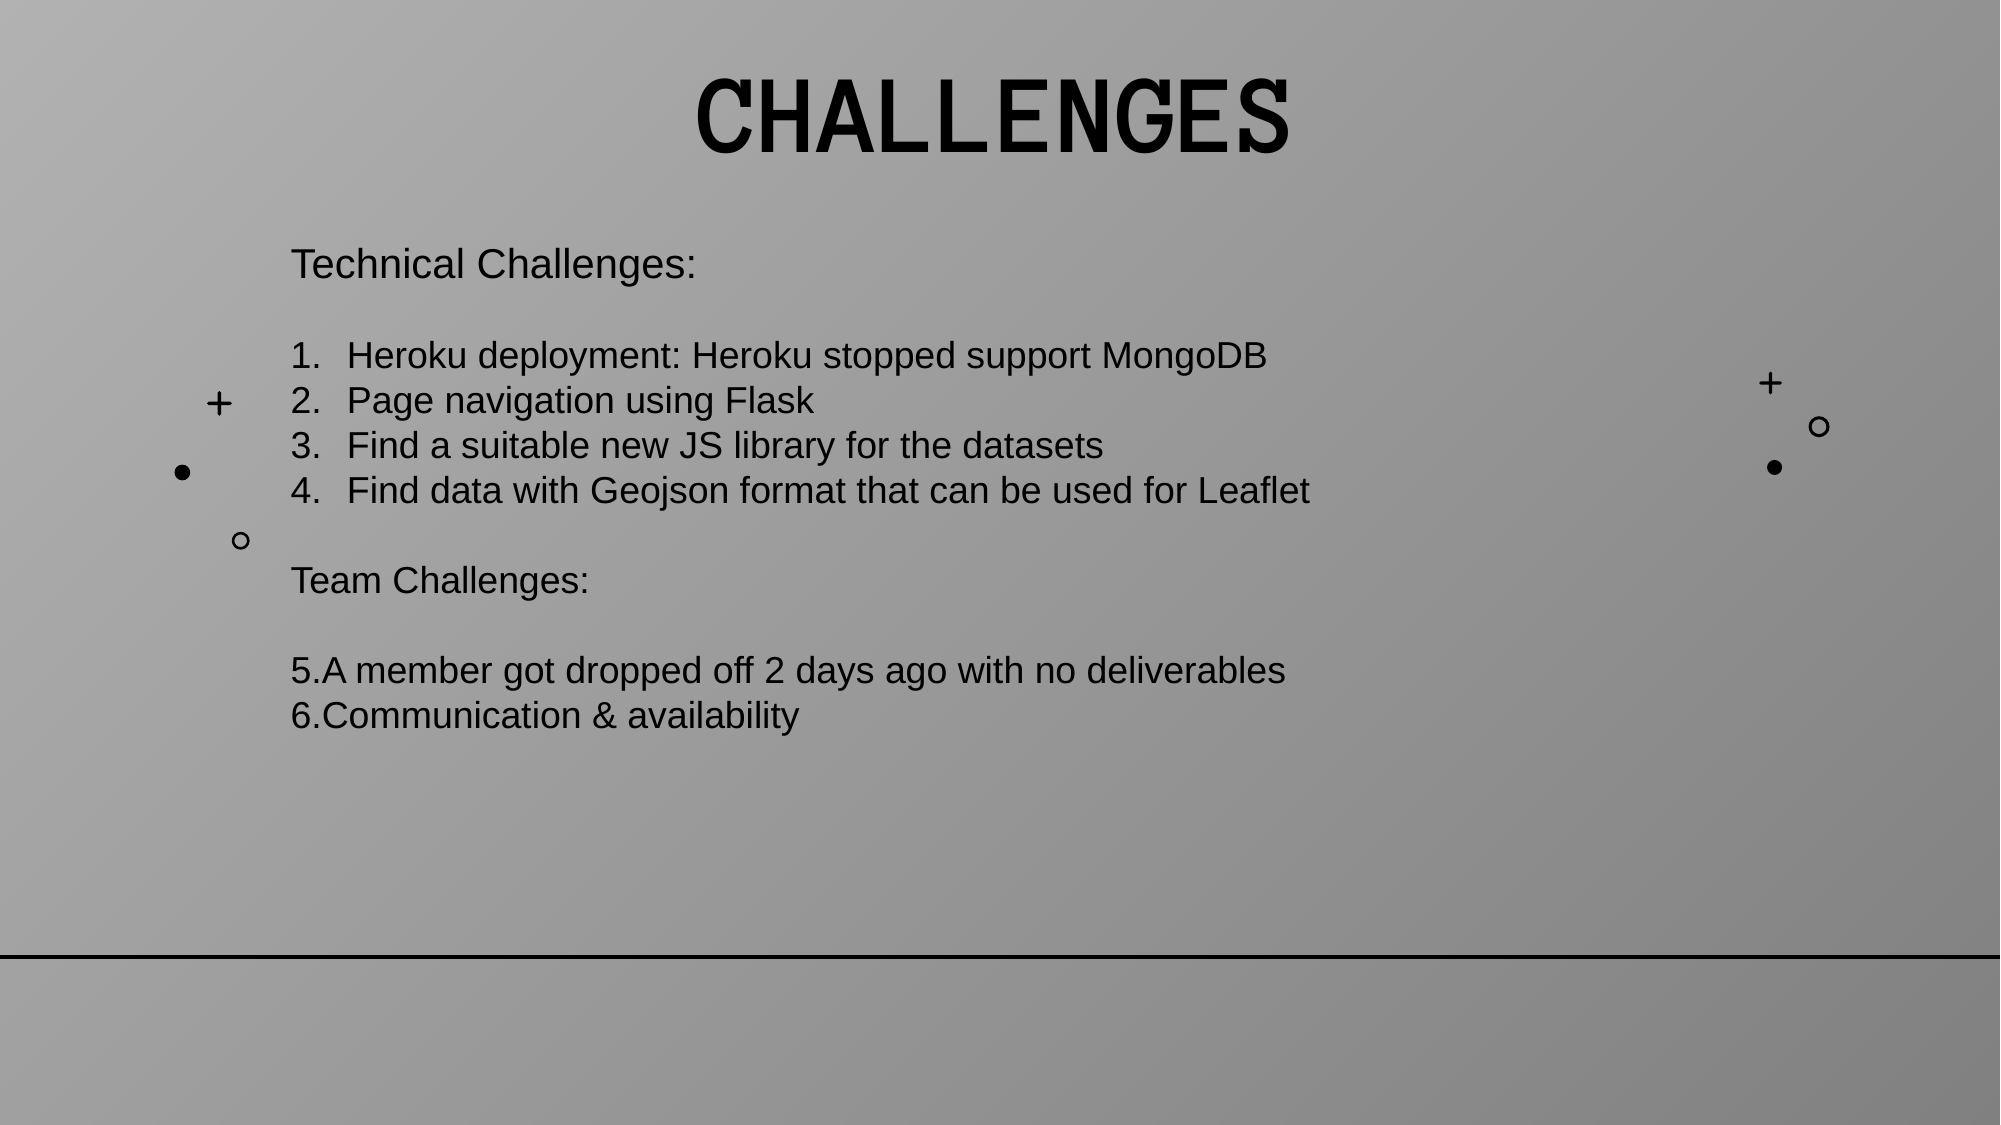

# Challenges
Technical Challenges:

Heroku deployment: Heroku stopped support MongoDB
Page navigation using Flask
Find a suitable new JS library for the datasets
Find data with Geojson format that can be used for Leaflet

Team Challenges:

A member got dropped off 2 days ago with no deliverables
Communication & availability